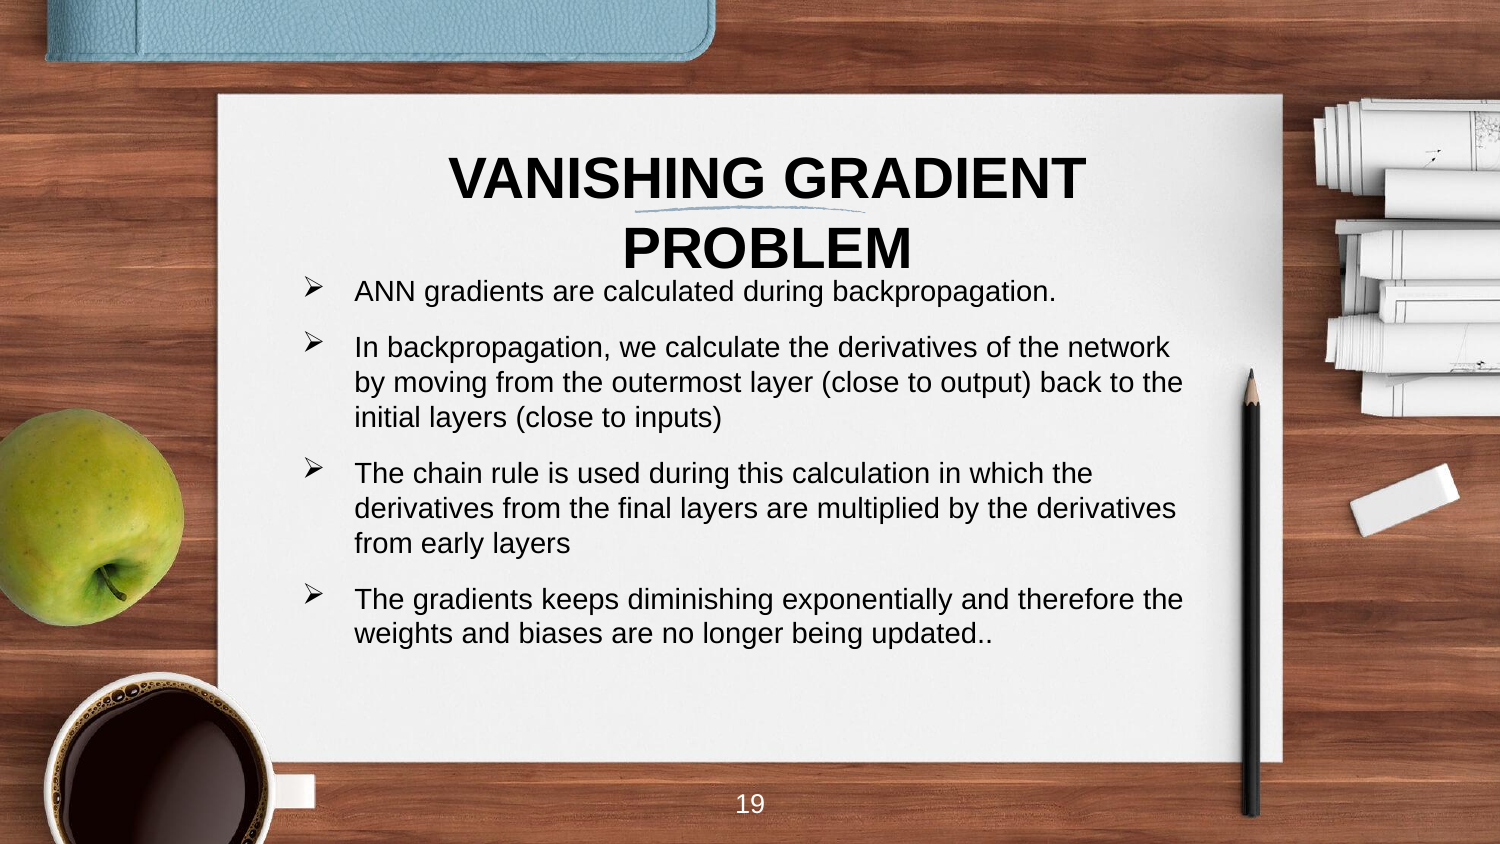

VANISHING GRADIENT PROBLEM

ANN gradients are calculated during backpropagation.
In backpropagation, we calculate the derivatives of the network by moving from the outermost layer (close to output) back to the initial layers (close to inputs)
The chain rule is used during this calculation in which the derivatives from the final layers are multiplied by the derivatives from early layers
The gradients keeps diminishing exponentially and therefore the weights and biases are no longer being updated..
19